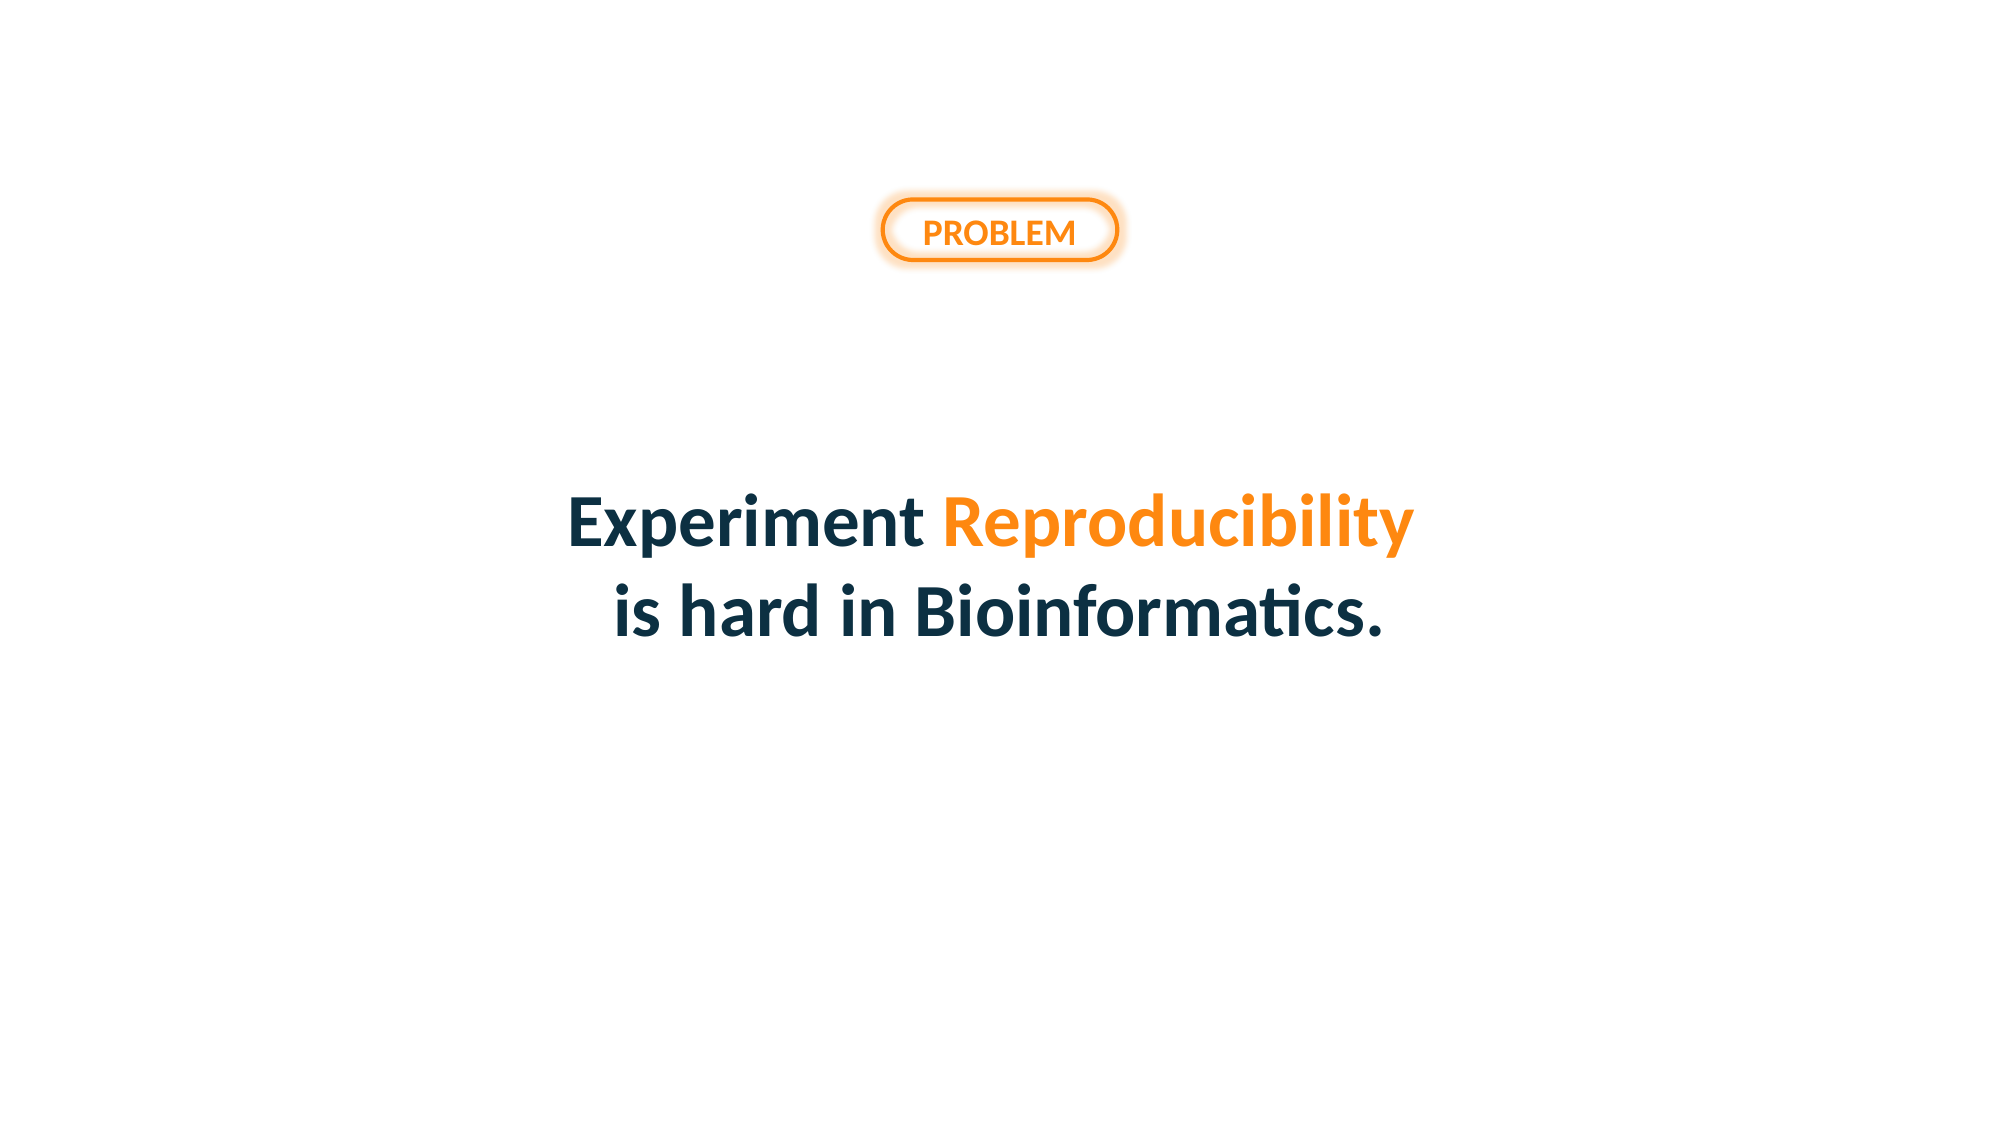

PROBLEM
Experiment Reproducibility
is hard in Bioinformatics.